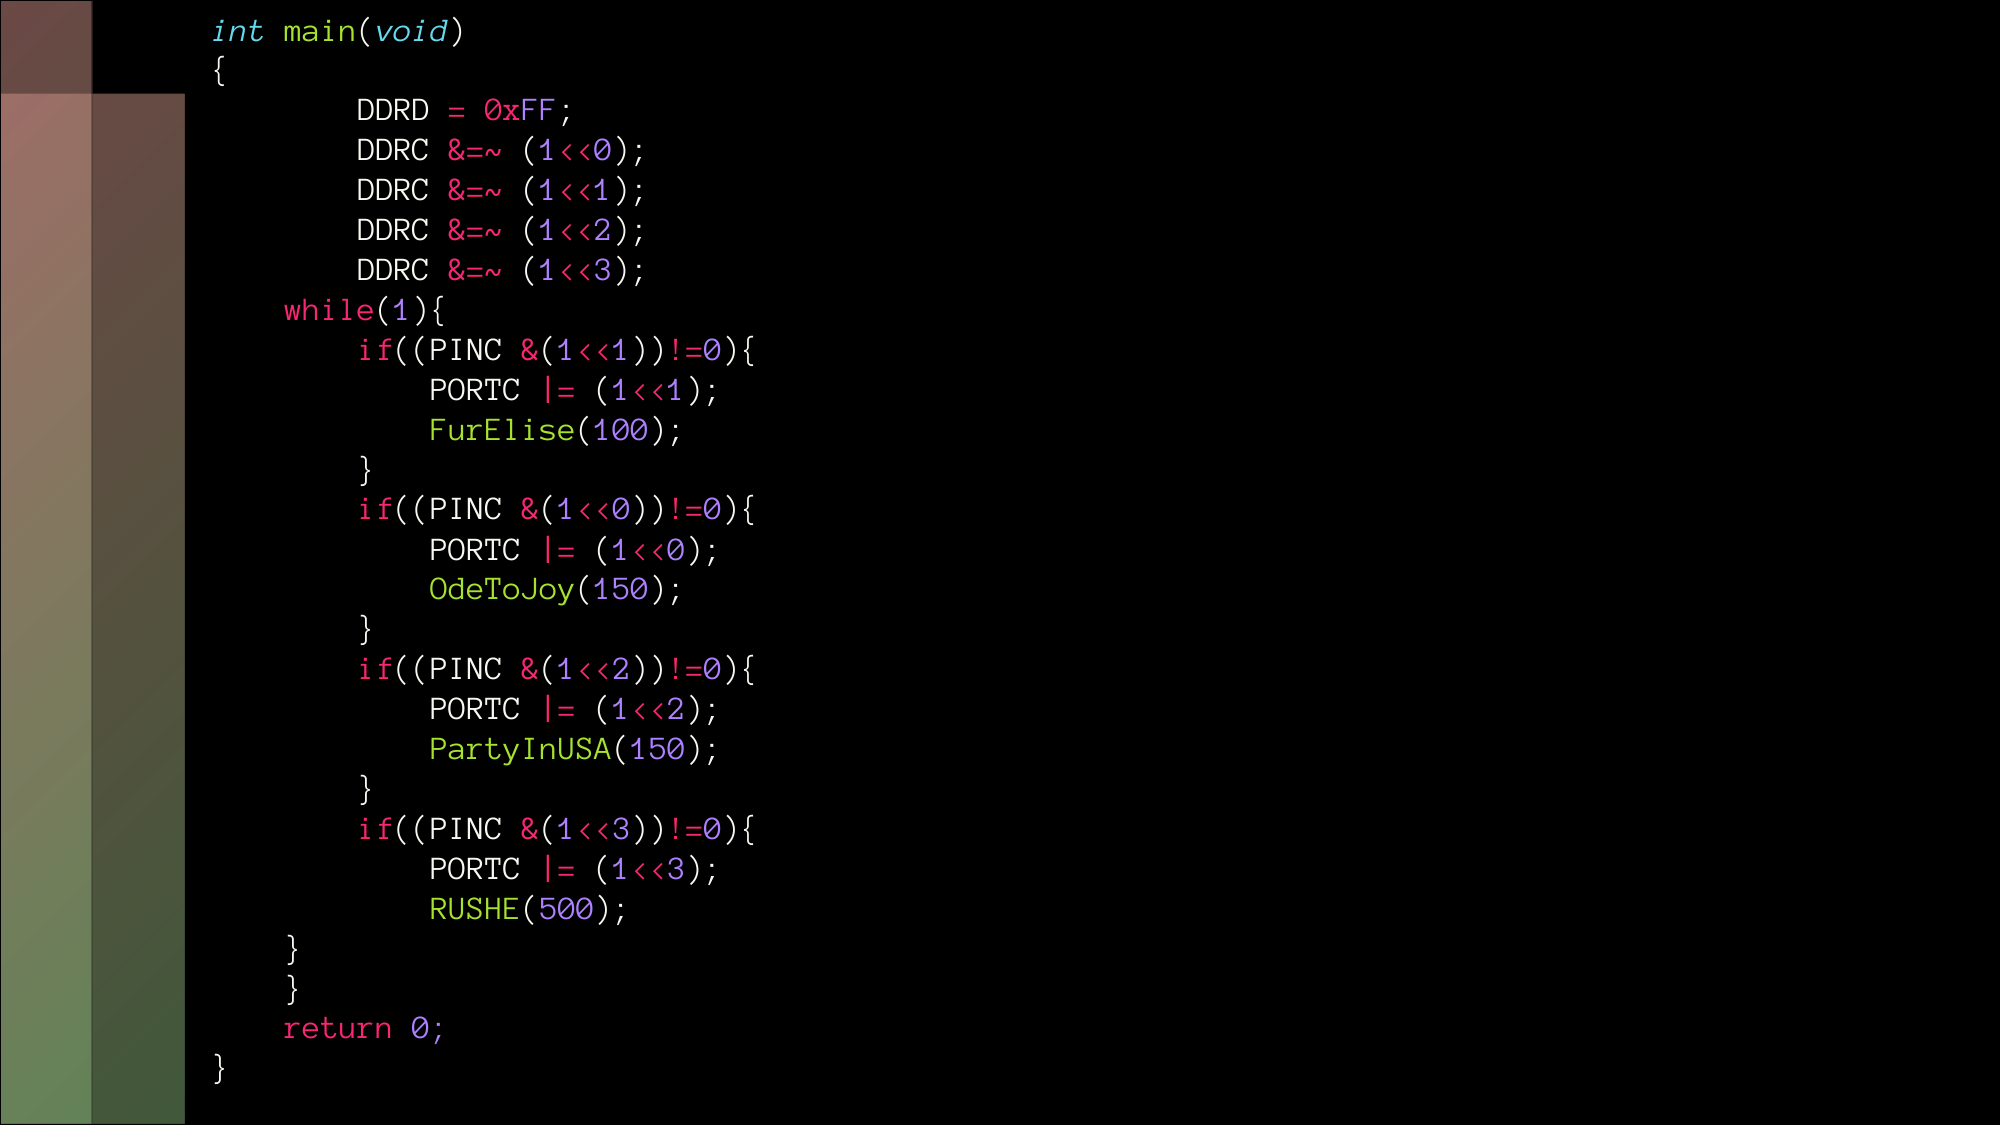

int main(void)
{
        DDRD = 0xFF;
        DDRC &=~ (1<<0);
        DDRC &=~ (1<<1);
        DDRC &=~ (1<<2);
        DDRC &=~ (1<<3);
    while(1){
        if((PINC &(1<<1))!=0){
            PORTC |= (1<<1);
            FurElise(100);
        }
        if((PINC &(1<<0))!=0){
            PORTC |= (1<<0);
            OdeToJoy(150);
        }
        if((PINC &(1<<2))!=0){
            PORTC |= (1<<2);
            PartyInUSA(150);
        }
        if((PINC &(1<<3))!=0){
            PORTC |= (1<<3);
            RUSHE(500);
    }
    }
    return 0;
}